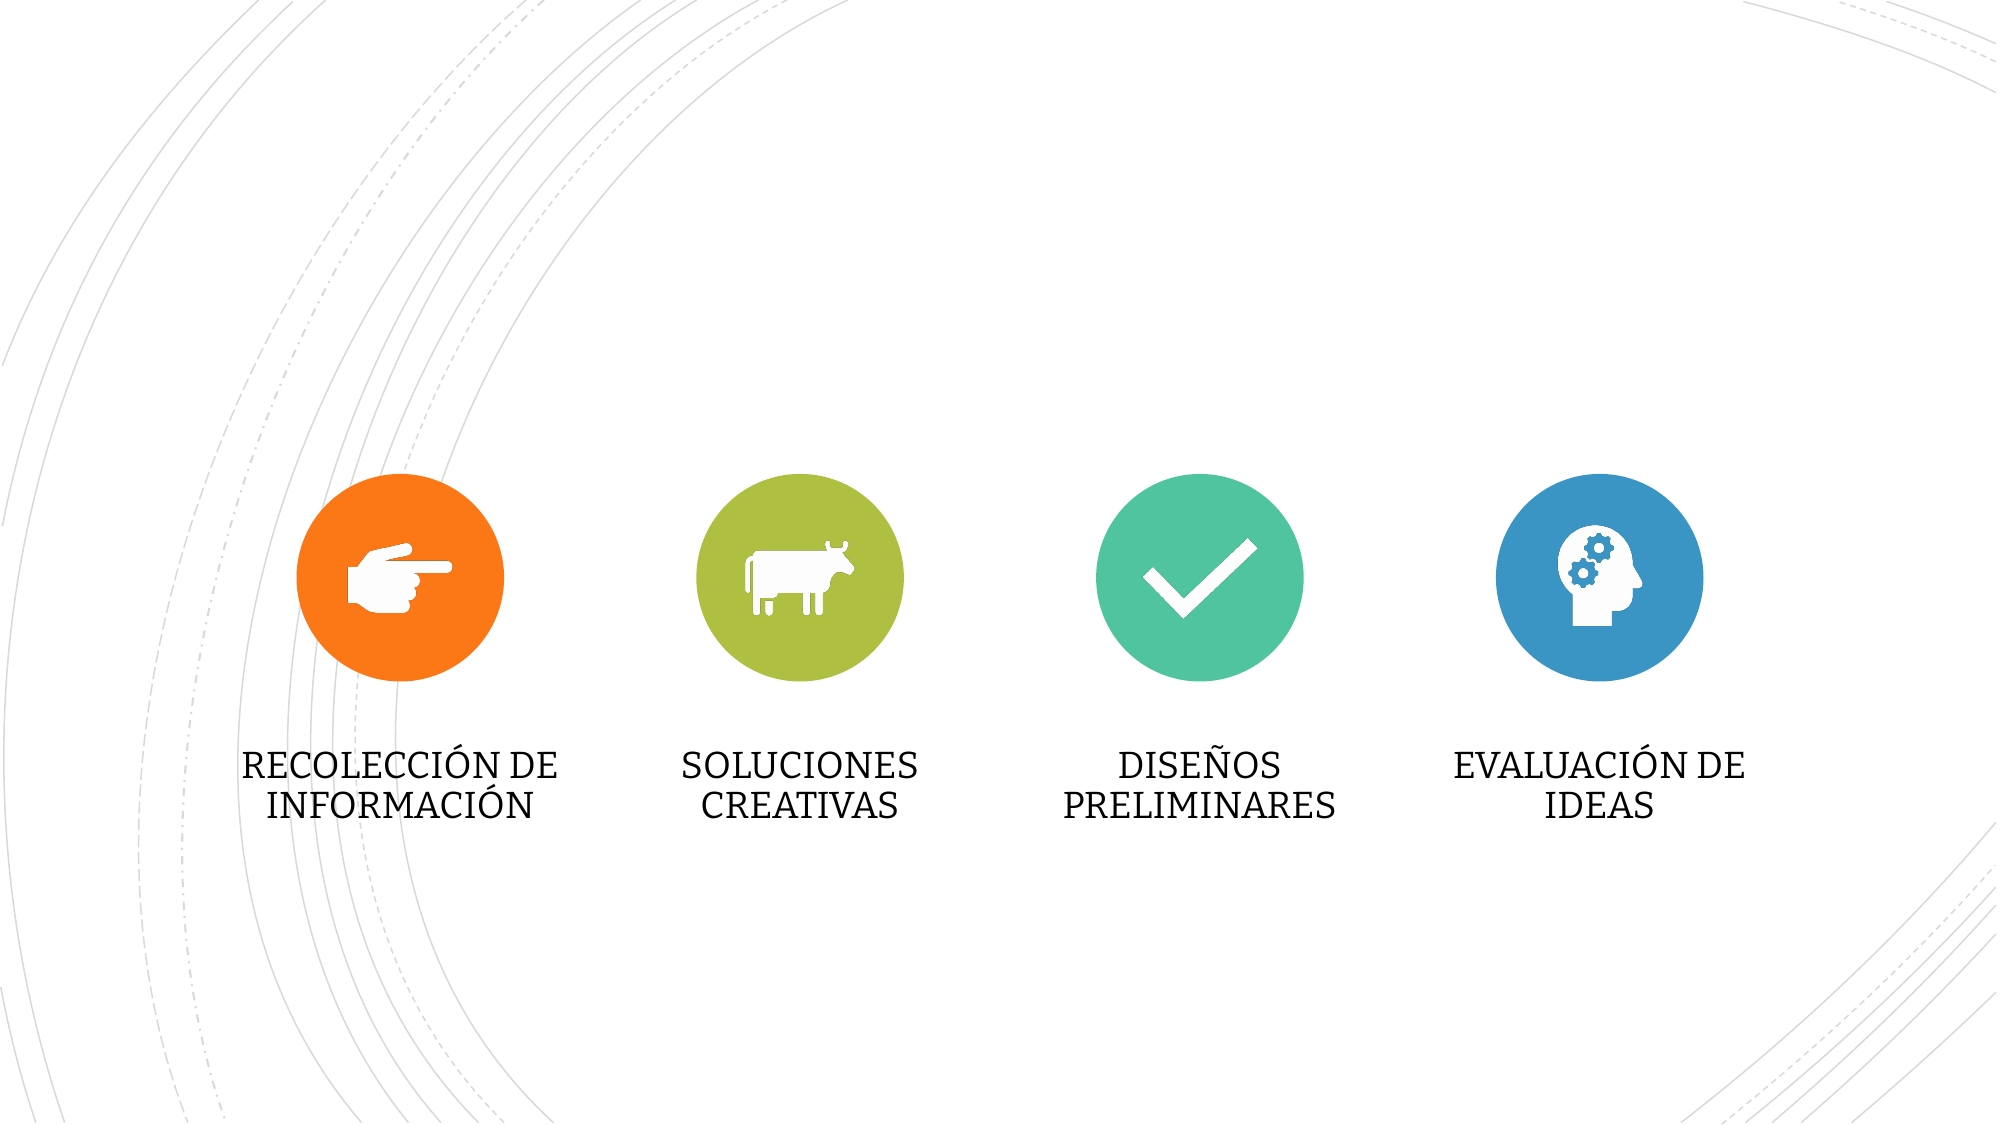

Recolección de información
Soluciones creativas
Diseños preliminares
Evaluación de ideas